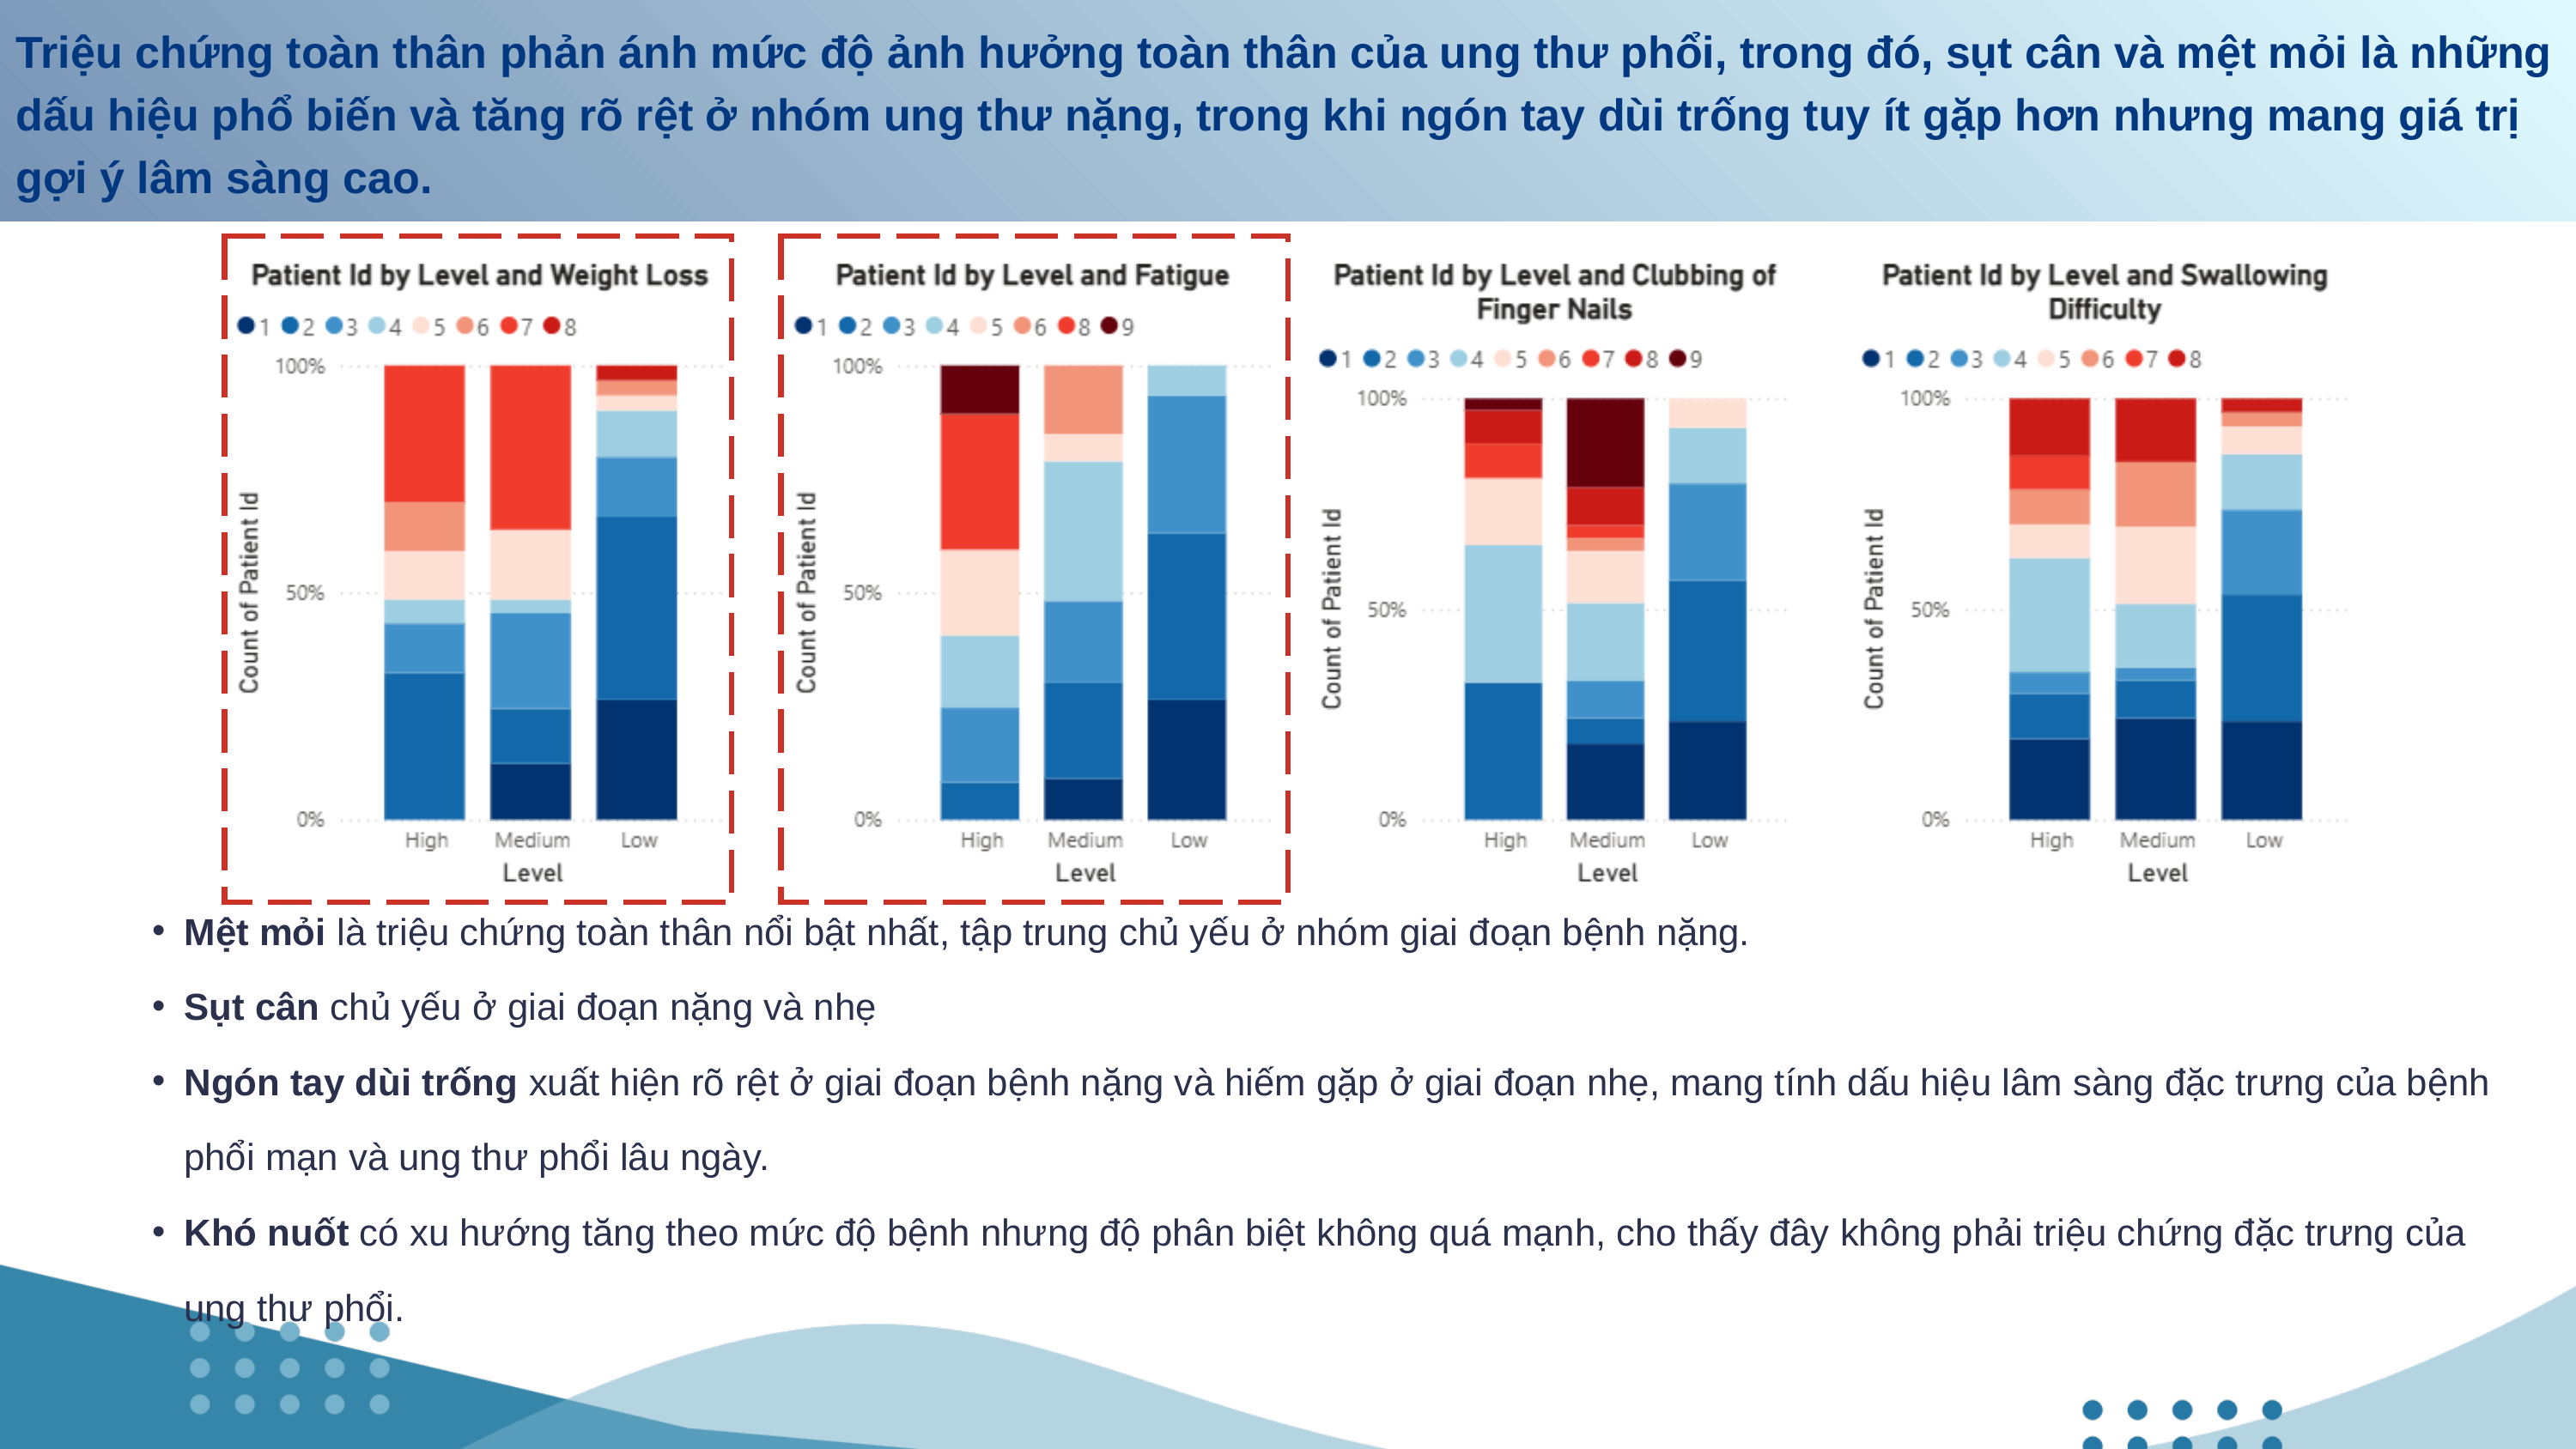

Triệu chứng toàn thân phản ánh mức độ ảnh hưởng toàn thân của ung thư phổi, trong đó, sụt cân và mệt mỏi là những dấu hiệu phổ biến và tăng rõ rệt ở nhóm ung thư nặng, trong khi ngón tay dùi trống tuy ít gặp hơn nhưng mang giá trị gợi ý lâm sàng cao.

Mệt mỏi là triệu chứng toàn thân nổi bật nhất, tập trung chủ yếu ở nhóm giai đoạn bệnh nặng.
Sụt cân chủ yếu ở giai đoạn nặng và nhẹ
Ngón tay dùi trống xuất hiện rõ rệt ở giai đoạn bệnh nặng và hiếm gặp ở giai đoạn nhẹ, mang tính dấu hiệu lâm sàng đặc trưng của bệnh phổi mạn và ung thư phổi lâu ngày.
Khó nuốt có xu hướng tăng theo mức độ bệnh nhưng độ phân biệt không quá mạnh, cho thấy đây không phải triệu chứng đặc trưng của ung thư phổi.